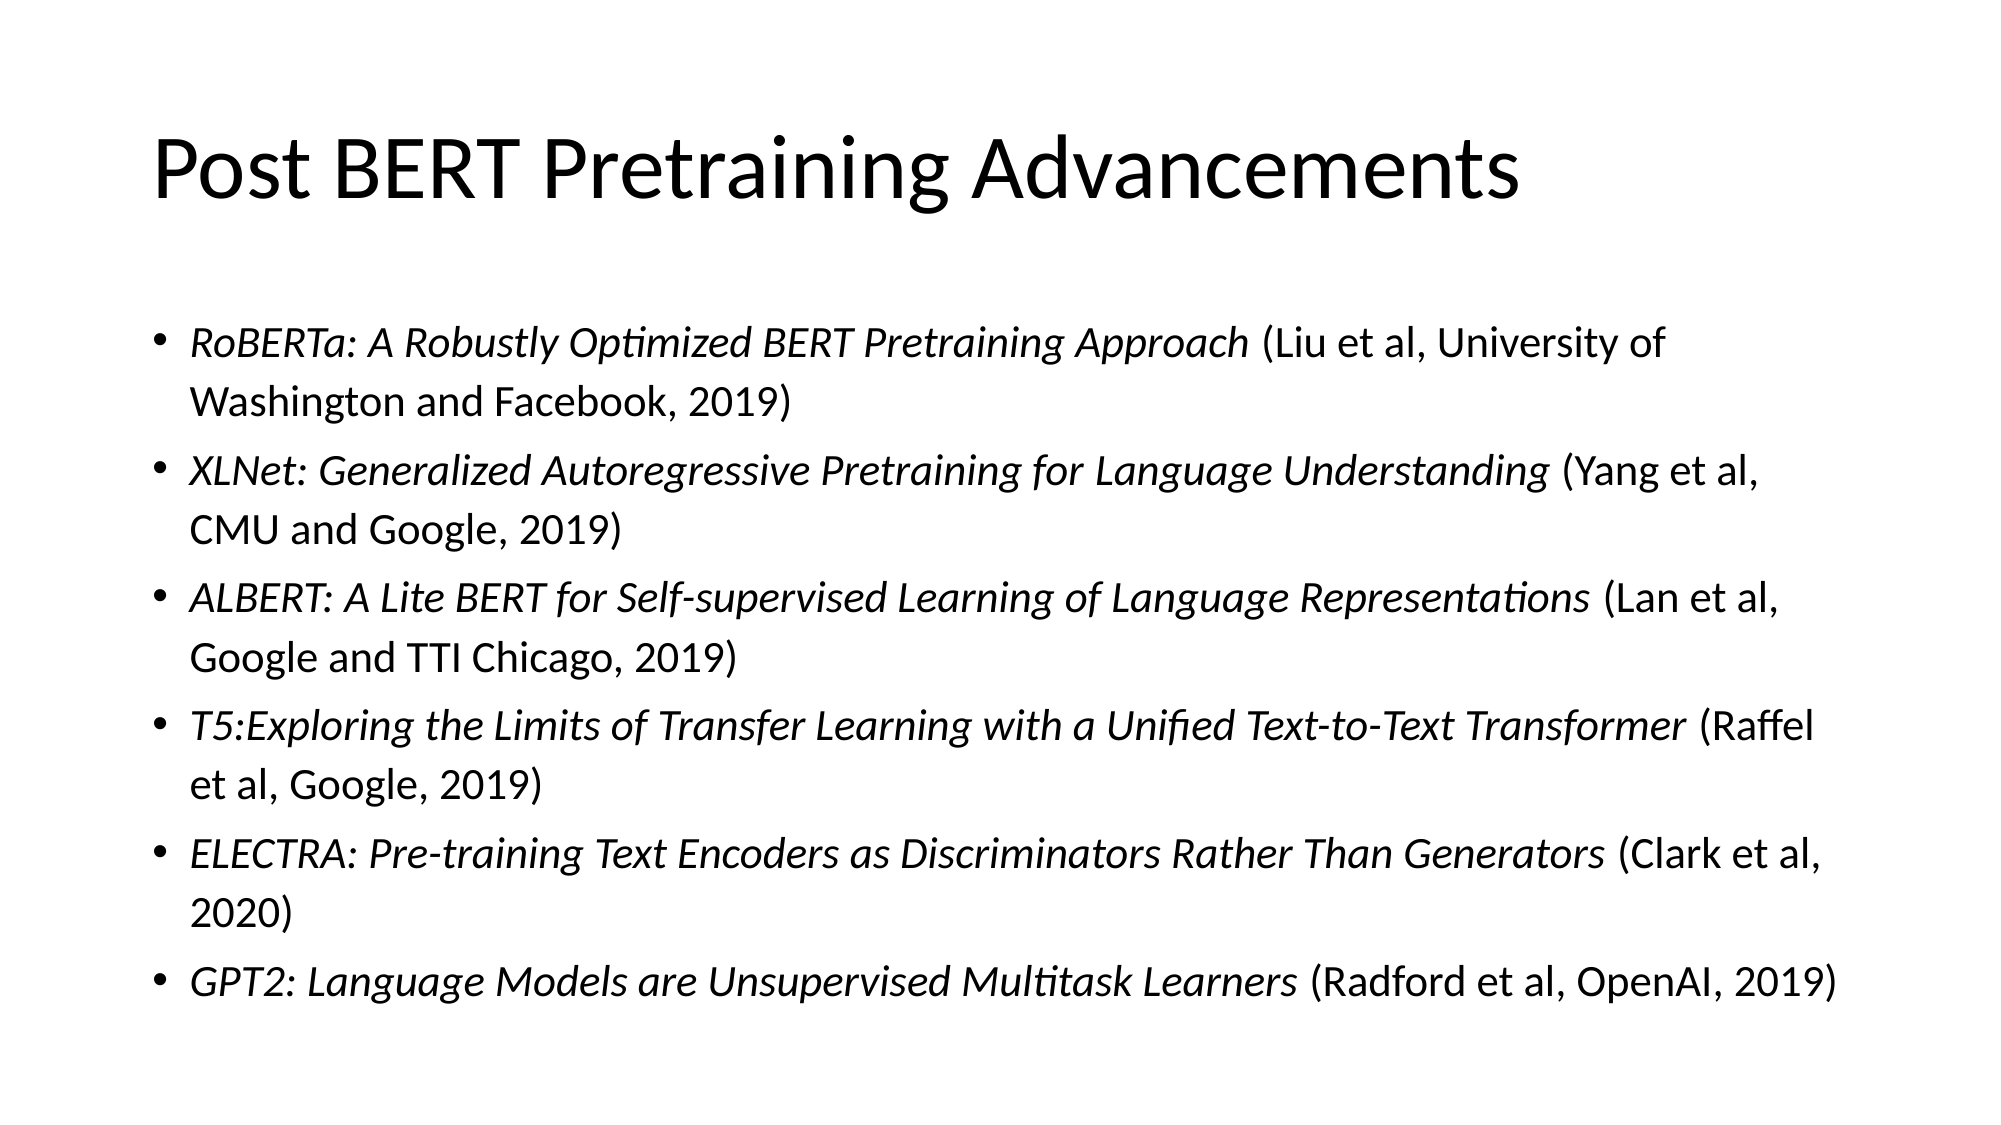

# Post BERT Pretraining Advancements
RoBERTa: A Robustly Optimized BERT Pretraining Approach (Liu et al, University of Washington and Facebook, 2019)
XLNet: Generalized Autoregressive Pretraining for Language Understanding (Yang et al, CMU and Google, 2019)
ALBERT: A Lite BERT for Self-supervised Learning of Language Representations (Lan et al, Google and TTI Chicago, 2019)
T5:Exploring the Limits of Transfer Learning with a Unified Text-to-Text Transformer (Raffel et al, Google, 2019)
ELECTRA: Pre-training Text Encoders as Discriminators Rather Than Generators (Clark et al, 2020)
GPT2: Language Models are Unsupervised Multitask Learners (Radford et al, OpenAI, 2019)